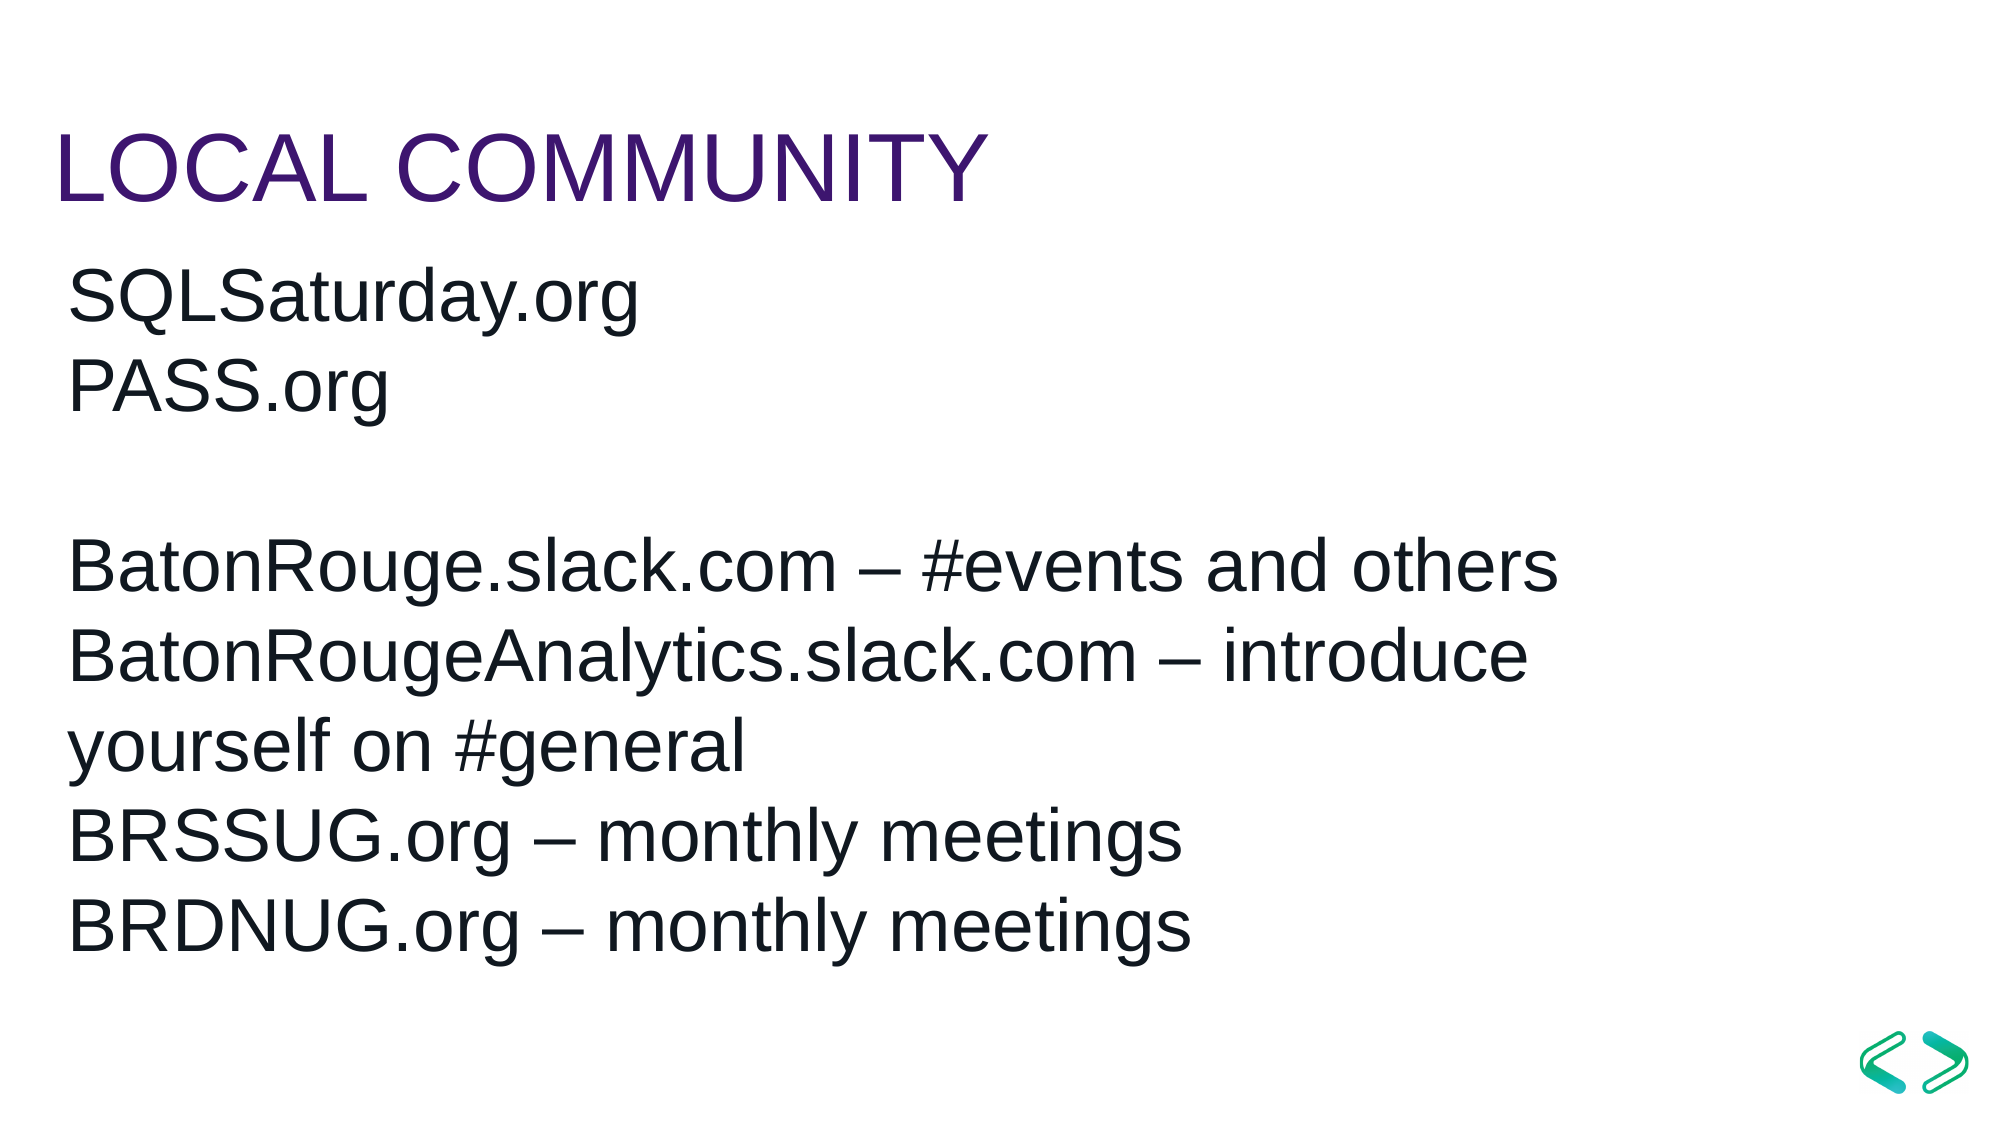

# Local community
SQLSaturday.org
PASS.org

BatonRouge.slack.com – #events and others
BatonRougeAnalytics.slack.com – introduce yourself on #general
BRSSUG.org – monthly meetings
BRDNUG.org – monthly meetings